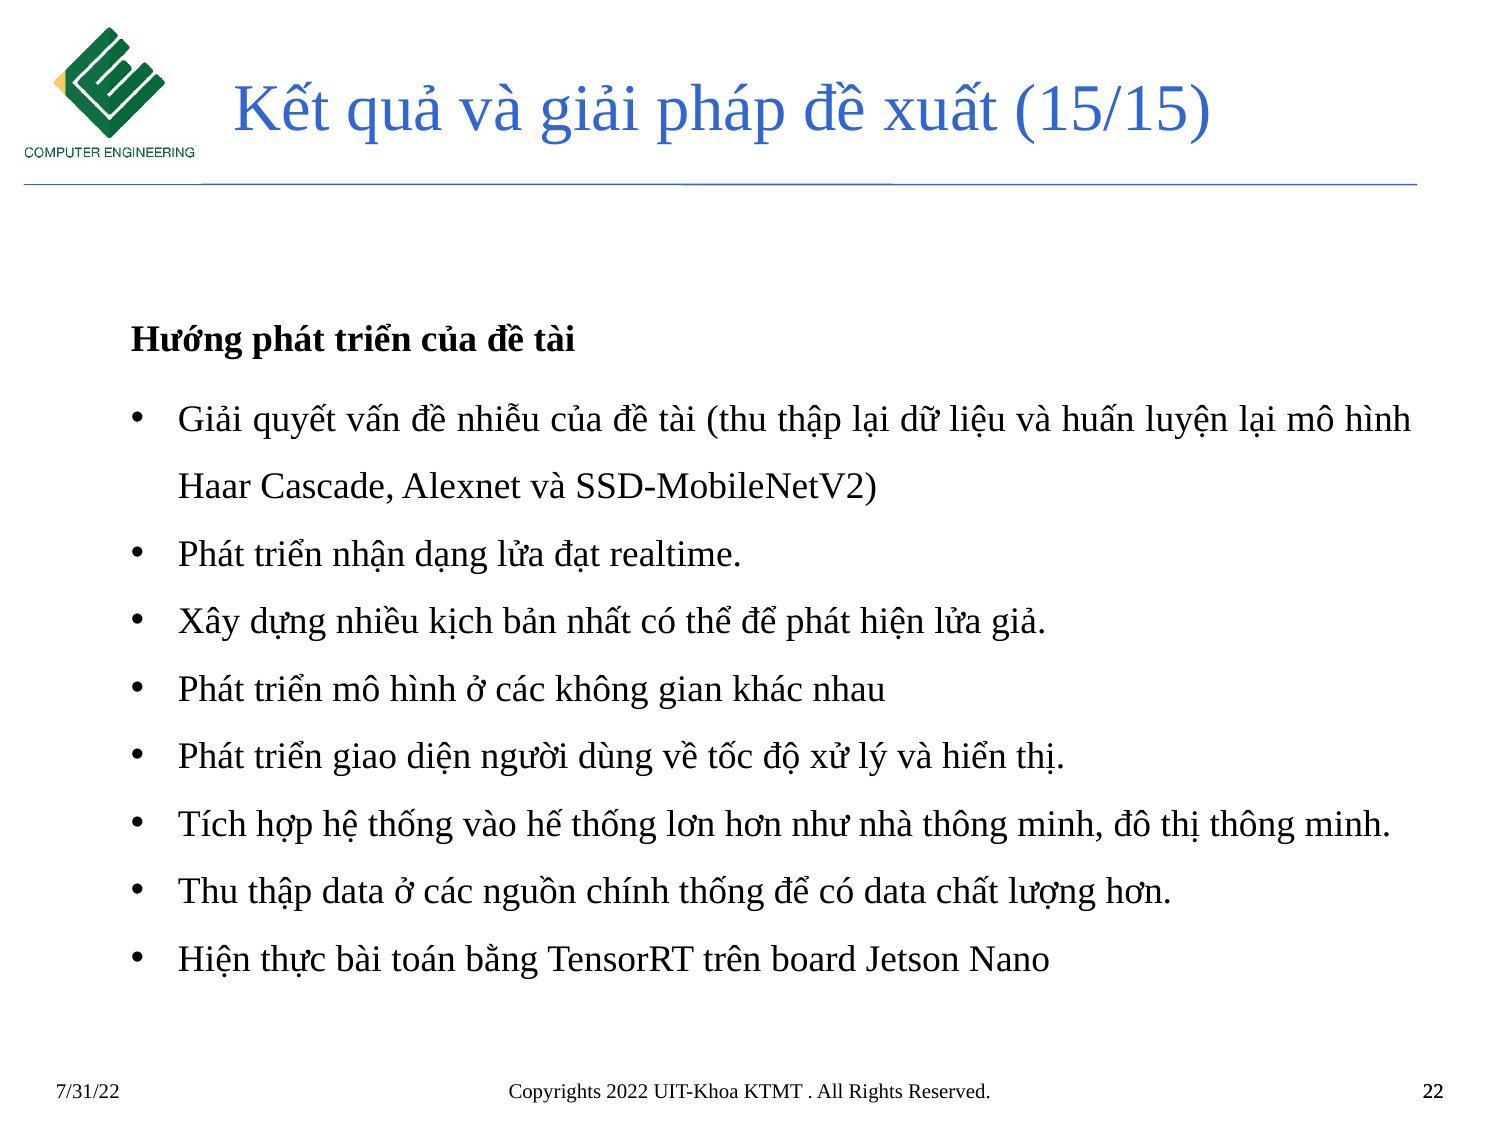

Kết quả và giải pháp đề xuất (15/15)
Hướng phát triển của đề tài
Giải quyết vấn đề nhiễu của đề tài (thu thập lại dữ liệu và huấn luyện lại mô hình Haar Cascade, Alexnet và SSD-MobileNetV2)
Phát triển nhận dạng lửa đạt realtime.
Xây dựng nhiều kịch bản nhất có thể để phát hiện lửa giả.
Phát triển mô hình ở các không gian khác nhau
Phát triển giao diện người dùng về tốc độ xử lý và hiển thị.
Tích hợp hệ thống vào hế thống lơn hơn như nhà thông minh, đô thị thông minh.
Thu thập data ở các nguồn chính thống để có data chất lượng hơn.
Hiện thực bài toán bằng TensorRT trên board Jetson Nano
7/31/22
Copyrights 2022 UIT-Khoa KTMT . All Rights Reserved.
22
22